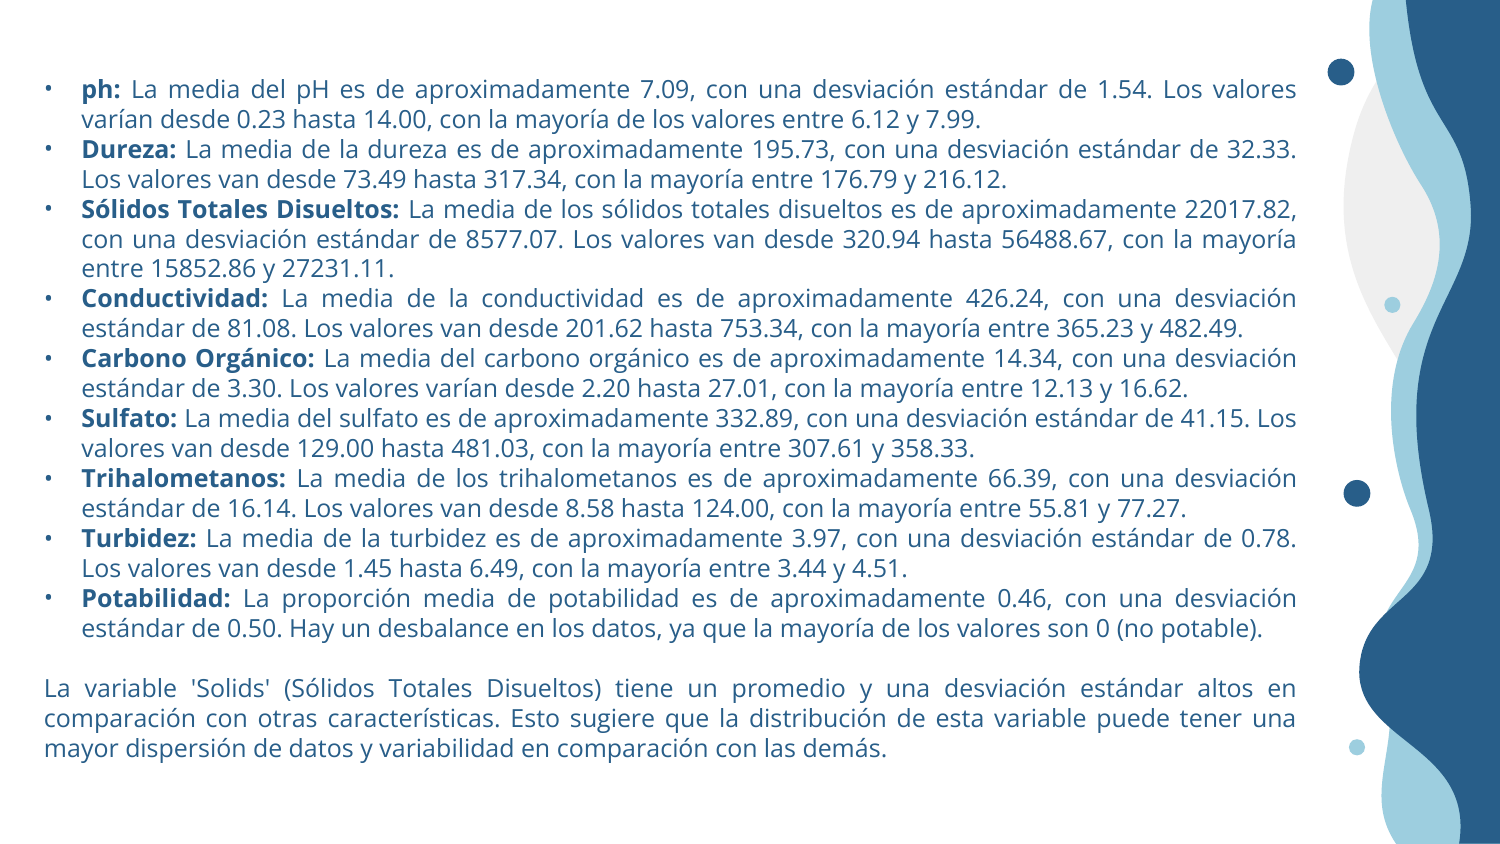

ph: La media del pH es de aproximadamente 7.09, con una desviación estándar de 1.54. Los valores varían desde 0.23 hasta 14.00, con la mayoría de los valores entre 6.12 y 7.99.
Dureza: La media de la dureza es de aproximadamente 195.73, con una desviación estándar de 32.33. Los valores van desde 73.49 hasta 317.34, con la mayoría entre 176.79 y 216.12.
Sólidos Totales Disueltos: La media de los sólidos totales disueltos es de aproximadamente 22017.82, con una desviación estándar de 8577.07. Los valores van desde 320.94 hasta 56488.67, con la mayoría entre 15852.86 y 27231.11.
Conductividad: La media de la conductividad es de aproximadamente 426.24, con una desviación estándar de 81.08. Los valores van desde 201.62 hasta 753.34, con la mayoría entre 365.23 y 482.49.
Carbono Orgánico: La media del carbono orgánico es de aproximadamente 14.34, con una desviación estándar de 3.30. Los valores varían desde 2.20 hasta 27.01, con la mayoría entre 12.13 y 16.62.
Sulfato: La media del sulfato es de aproximadamente 332.89, con una desviación estándar de 41.15. Los valores van desde 129.00 hasta 481.03, con la mayoría entre 307.61 y 358.33.
Trihalometanos: La media de los trihalometanos es de aproximadamente 66.39, con una desviación estándar de 16.14. Los valores van desde 8.58 hasta 124.00, con la mayoría entre 55.81 y 77.27.
Turbidez: La media de la turbidez es de aproximadamente 3.97, con una desviación estándar de 0.78. Los valores van desde 1.45 hasta 6.49, con la mayoría entre 3.44 y 4.51.
Potabilidad: La proporción media de potabilidad es de aproximadamente 0.46, con una desviación estándar de 0.50. Hay un desbalance en los datos, ya que la mayoría de los valores son 0 (no potable).
La variable 'Solids' (Sólidos Totales Disueltos) tiene un promedio y una desviación estándar altos en comparación con otras características. Esto sugiere que la distribución de esta variable puede tener una mayor dispersión de datos y variabilidad en comparación con las demás.